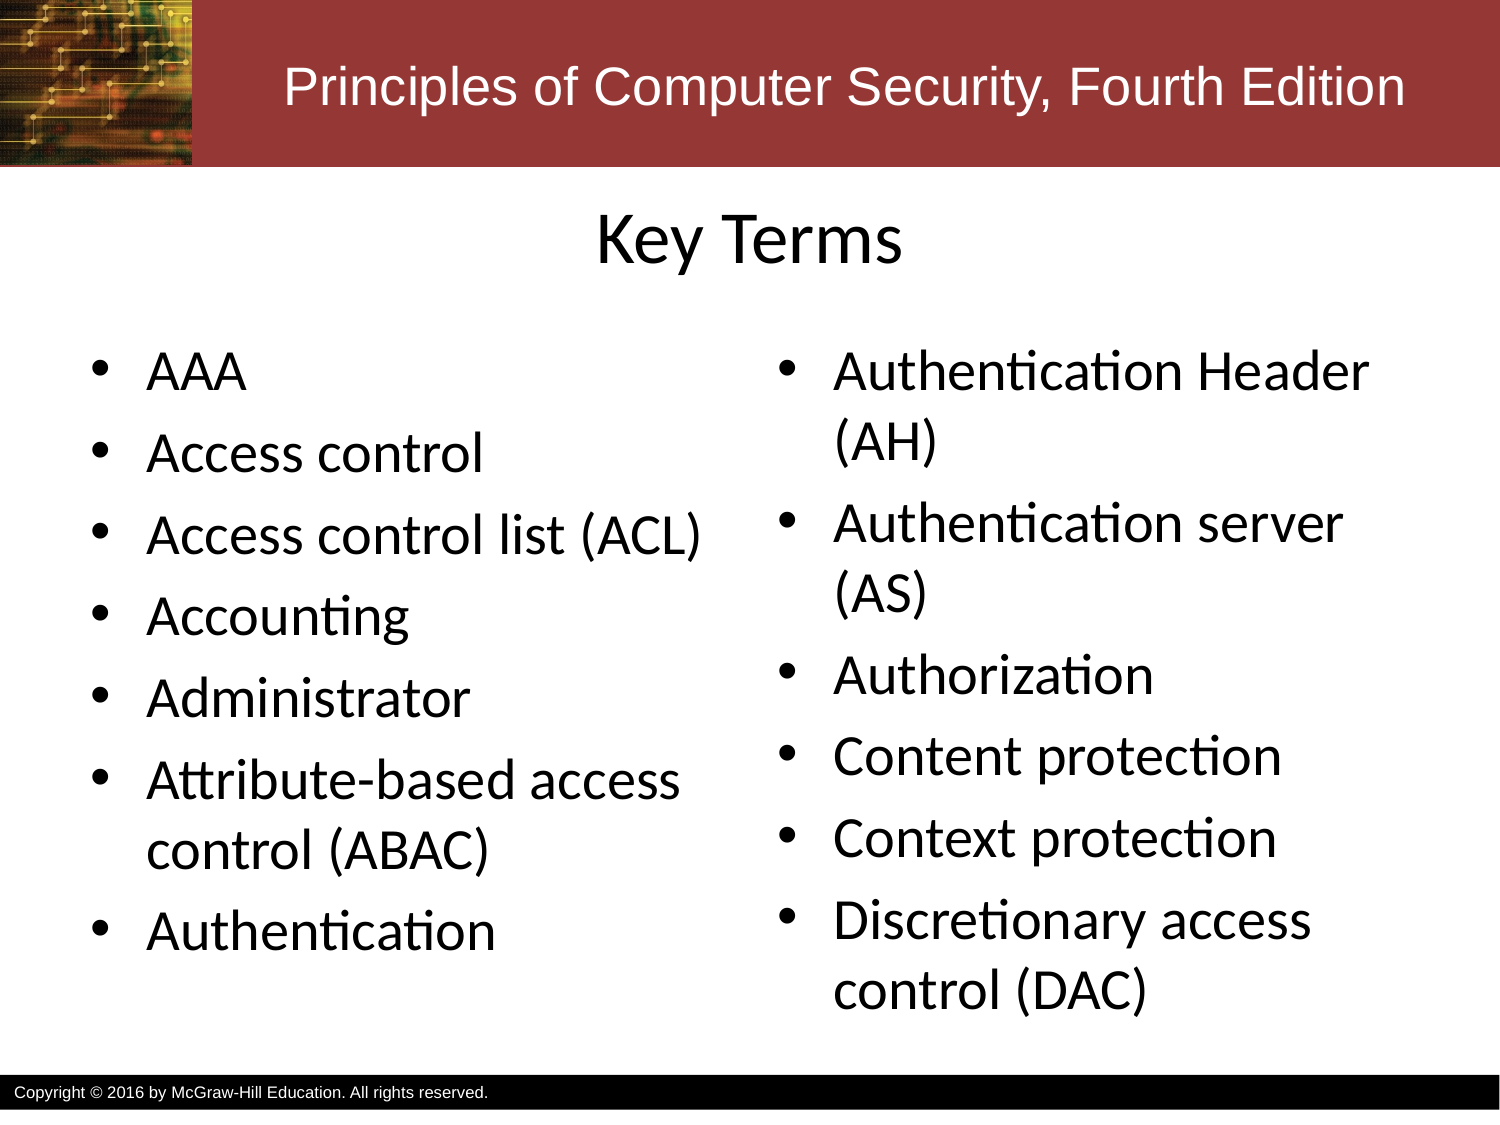

# Key Terms
AAA
Access control
Access control list (ACL)
Accounting
Administrator
Attribute-based access control (ABAC)
Authentication
Authentication Header (AH)
Authentication server (AS)
Authorization
Content protection
Context protection
Discretionary access control (DAC)